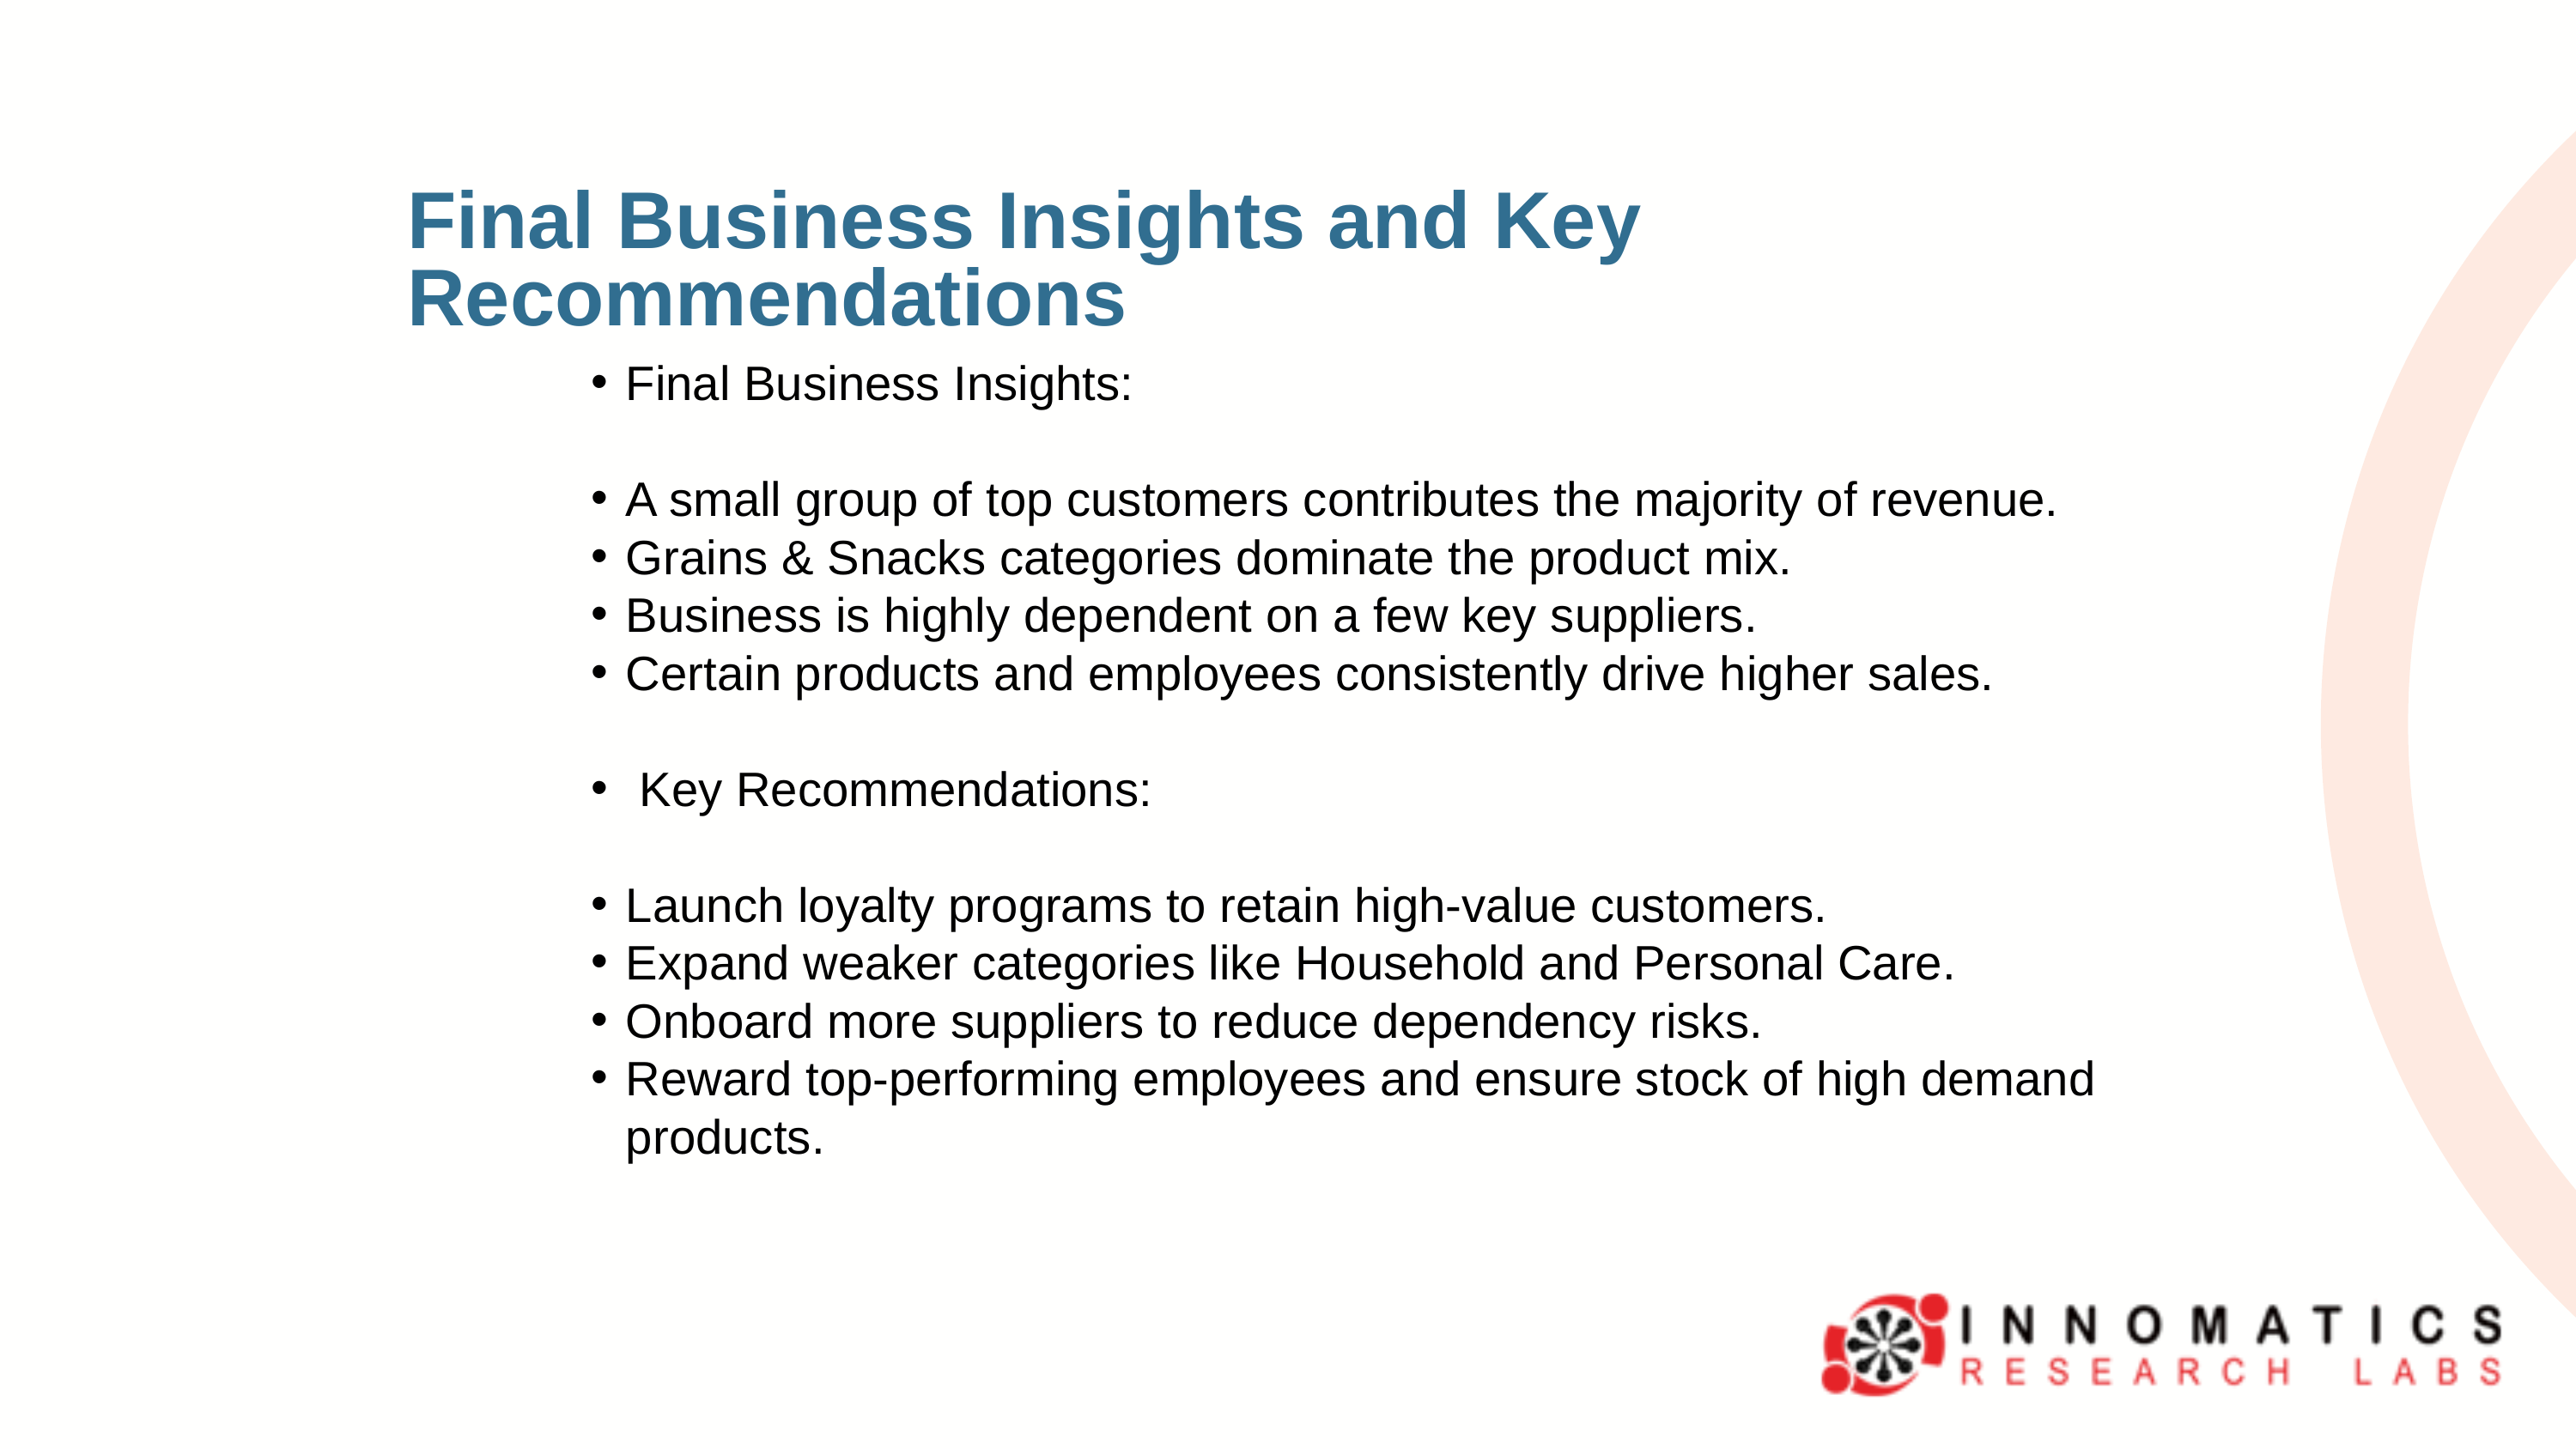

Final Business Insights and Key Recommendations
Final Business Insights:

A small group of top customers contributes the majority of revenue.
Grains & Snacks categories dominate the product mix.
Business is highly dependent on a few key suppliers.
Certain products and employees consistently drive higher sales.

 Key Recommendations:

Launch loyalty programs to retain high-value customers.
Expand weaker categories like Household and Personal Care.
Onboard more suppliers to reduce dependency risks.
Reward top-performing employees and ensure stock of high demand products.